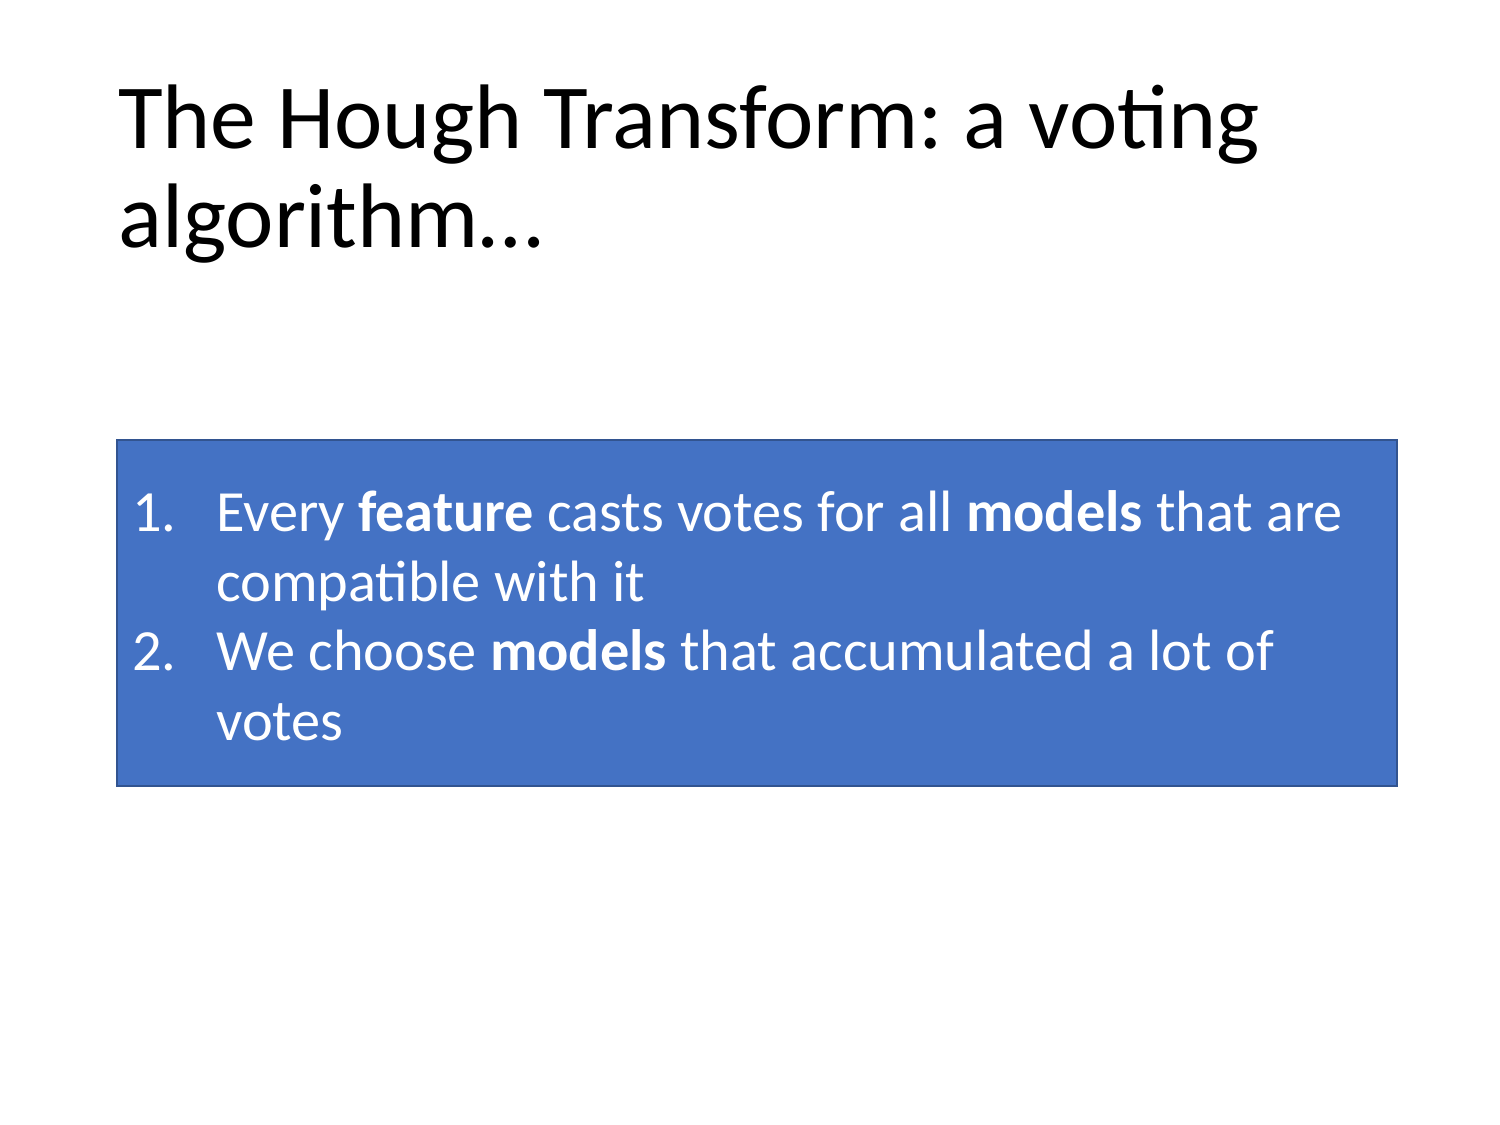

# The Hough Transform: a voting algorithm…
Every feature casts votes for all models that are compatible with it
We choose models that accumulated a lot of votes
Every edge point casts votes for all circles that are compatible with it
We choose circles that accumulated a lot of votes